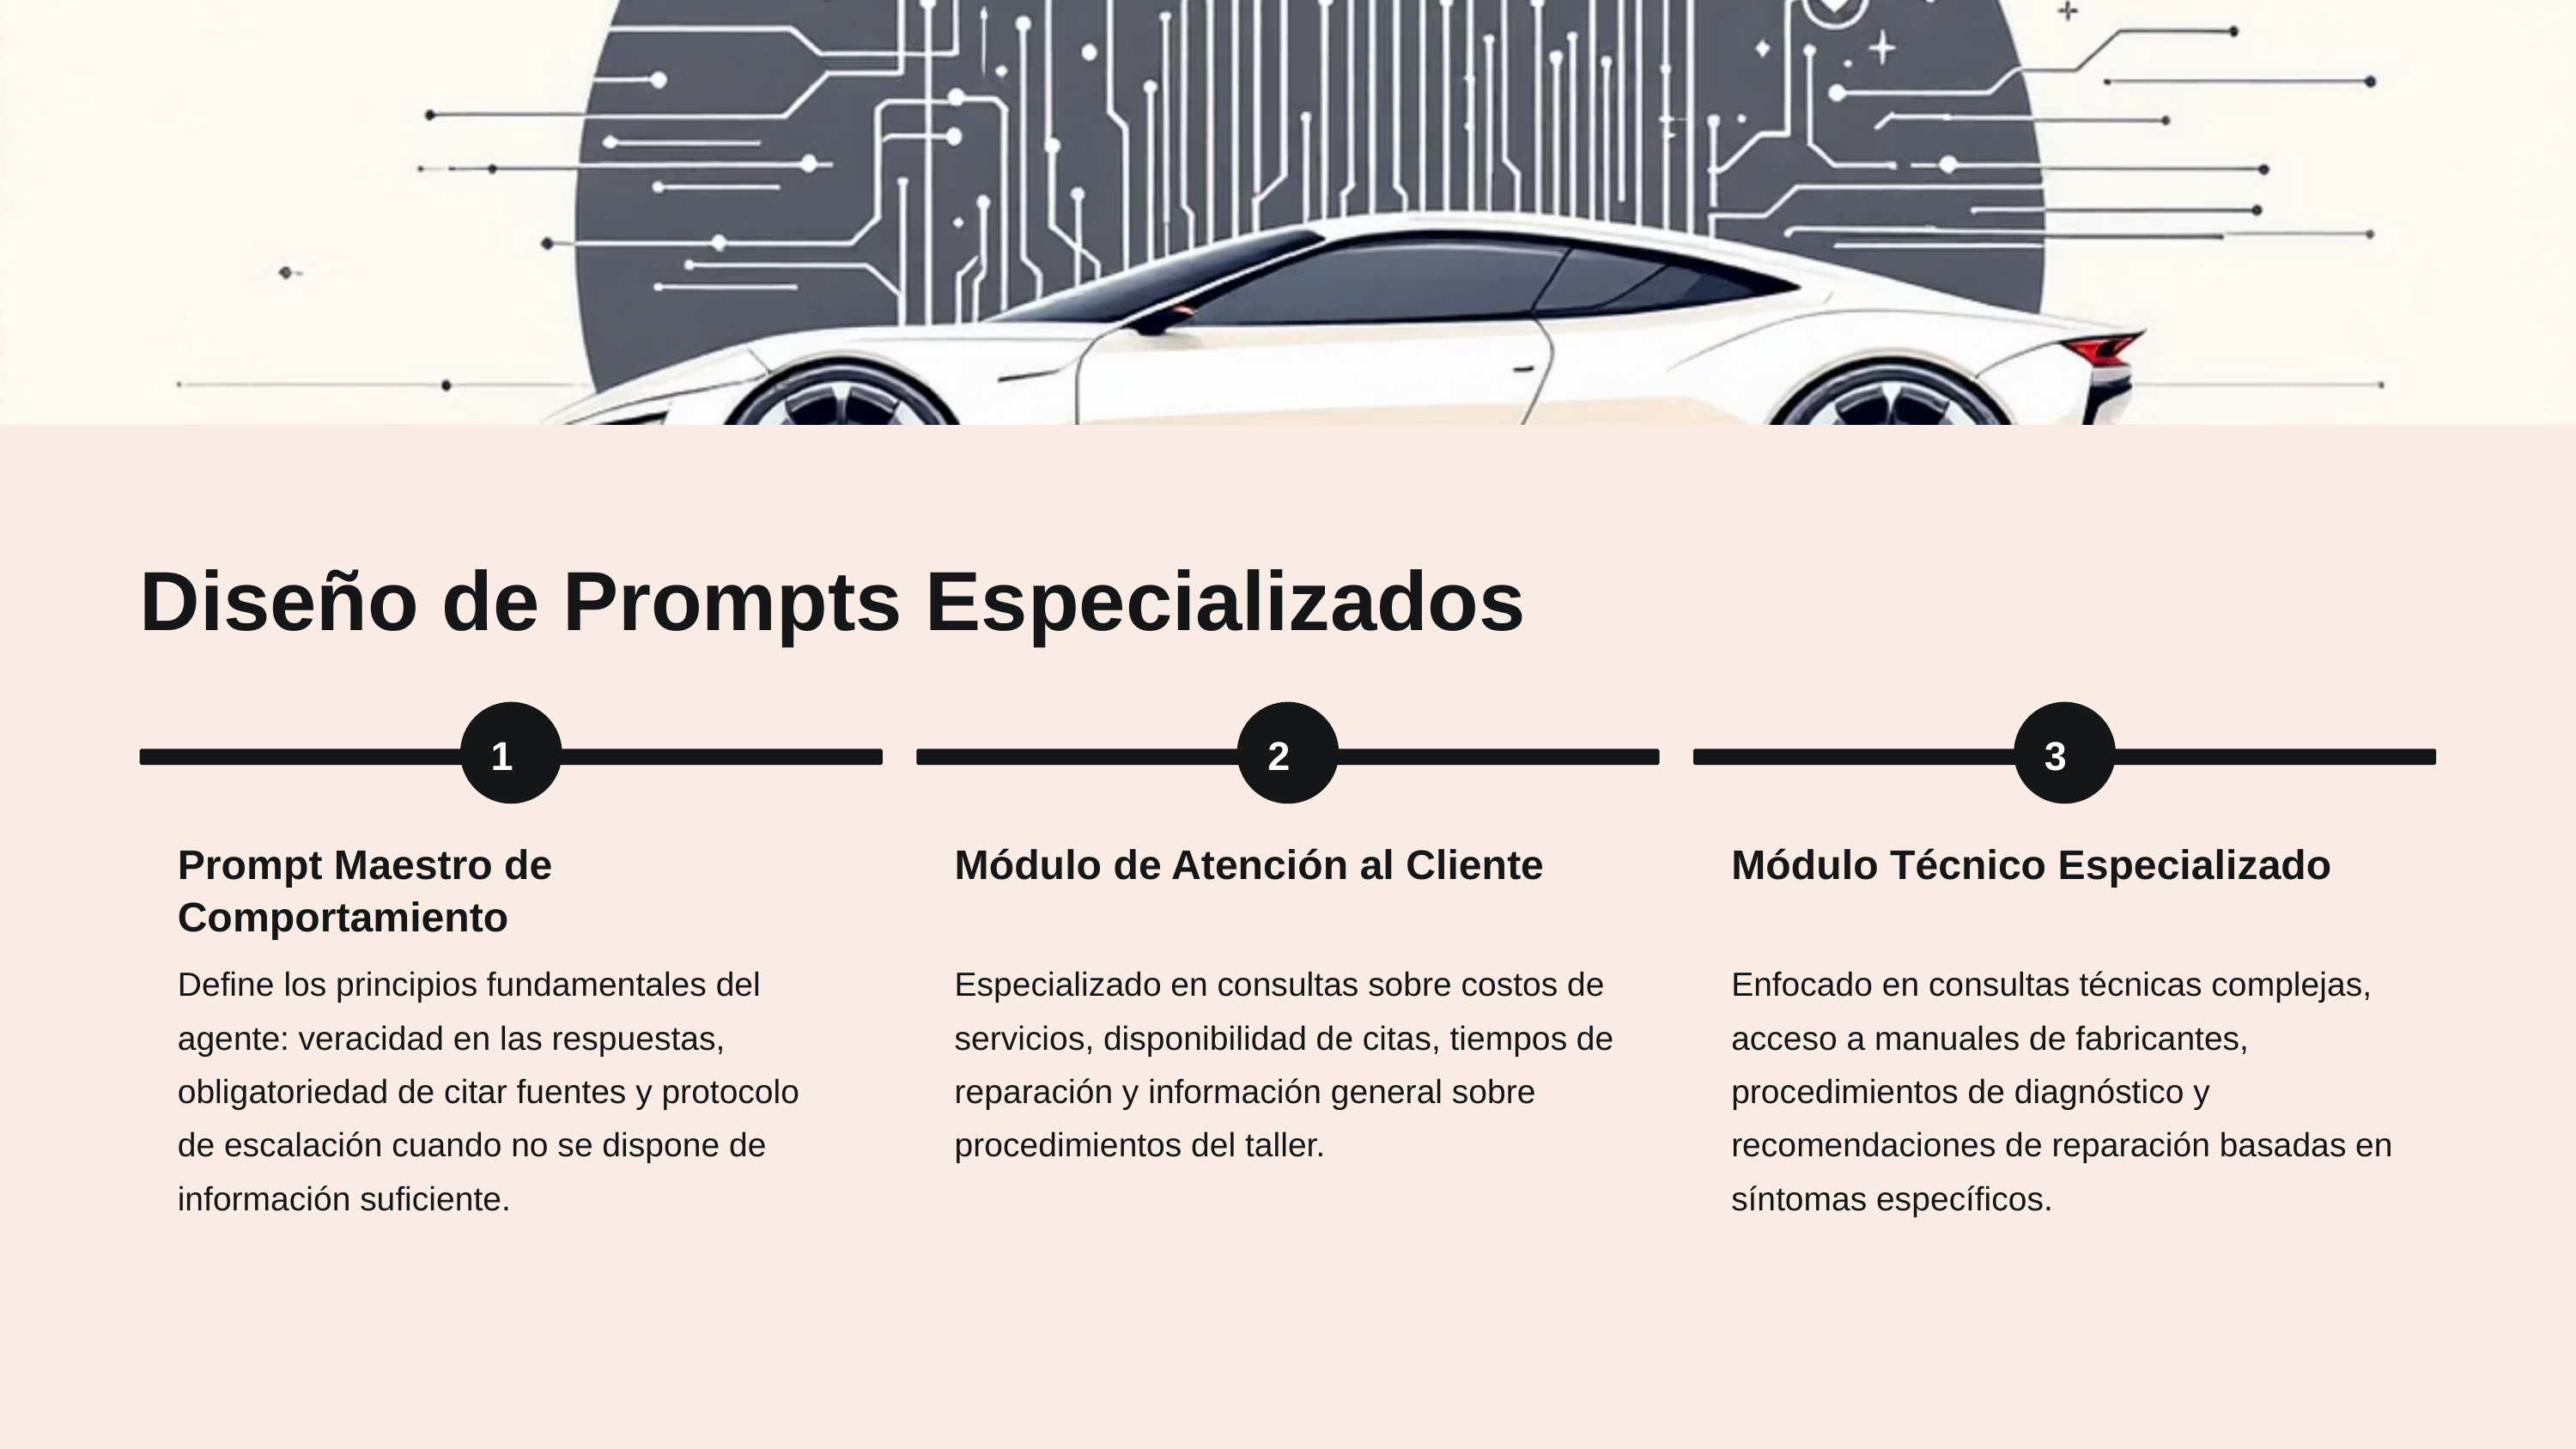

Diseño de Prompts Especializados

1
2
3

Prompt Maestro de Comportamiento
Módulo de Atención al Cliente
Módulo Técnico Especializado
Define los principios fundamentales del agente: veracidad en las respuestas, obligatoriedad de citar fuentes y protocolo de escalación cuando no se dispone de información suficiente.
Especializado en consultas sobre costos de servicios, disponibilidad de citas, tiempos de reparación y información general sobre procedimientos del taller.
Enfocado en consultas técnicas complejas, acceso a manuales de fabricantes, procedimientos de diagnóstico y recomendaciones de reparación basadas en síntomas específicos.